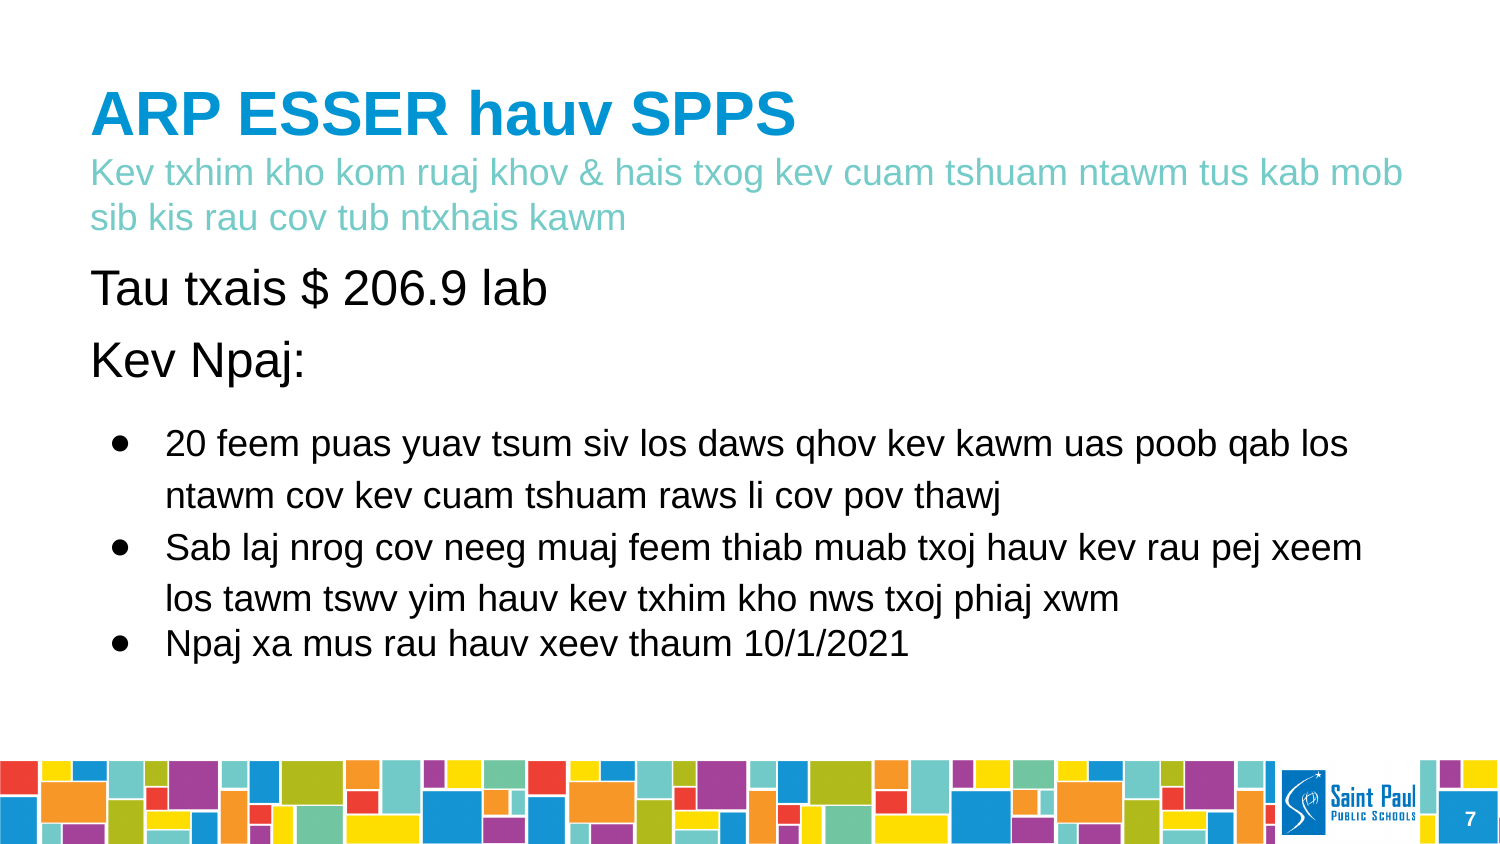

# ARP ESSER hauv SPPS
Kev txhim kho kom ruaj khov & hais txog kev cuam tshuam ntawm tus kab mob sib kis rau cov tub ntxhais kawm
Tau txais $ 206.9 lab
Kev Npaj:
20 feem puas yuav tsum siv los daws qhov kev kawm uas poob qab los ntawm cov kev cuam tshuam raws li cov pov thawj
Sab laj nrog cov neeg muaj feem thiab muab txoj hauv kev rau pej xeem los tawm tswv yim hauv kev txhim kho nws txoj phiaj xwm
Npaj xa mus rau hauv xeev thaum 10/1/2021